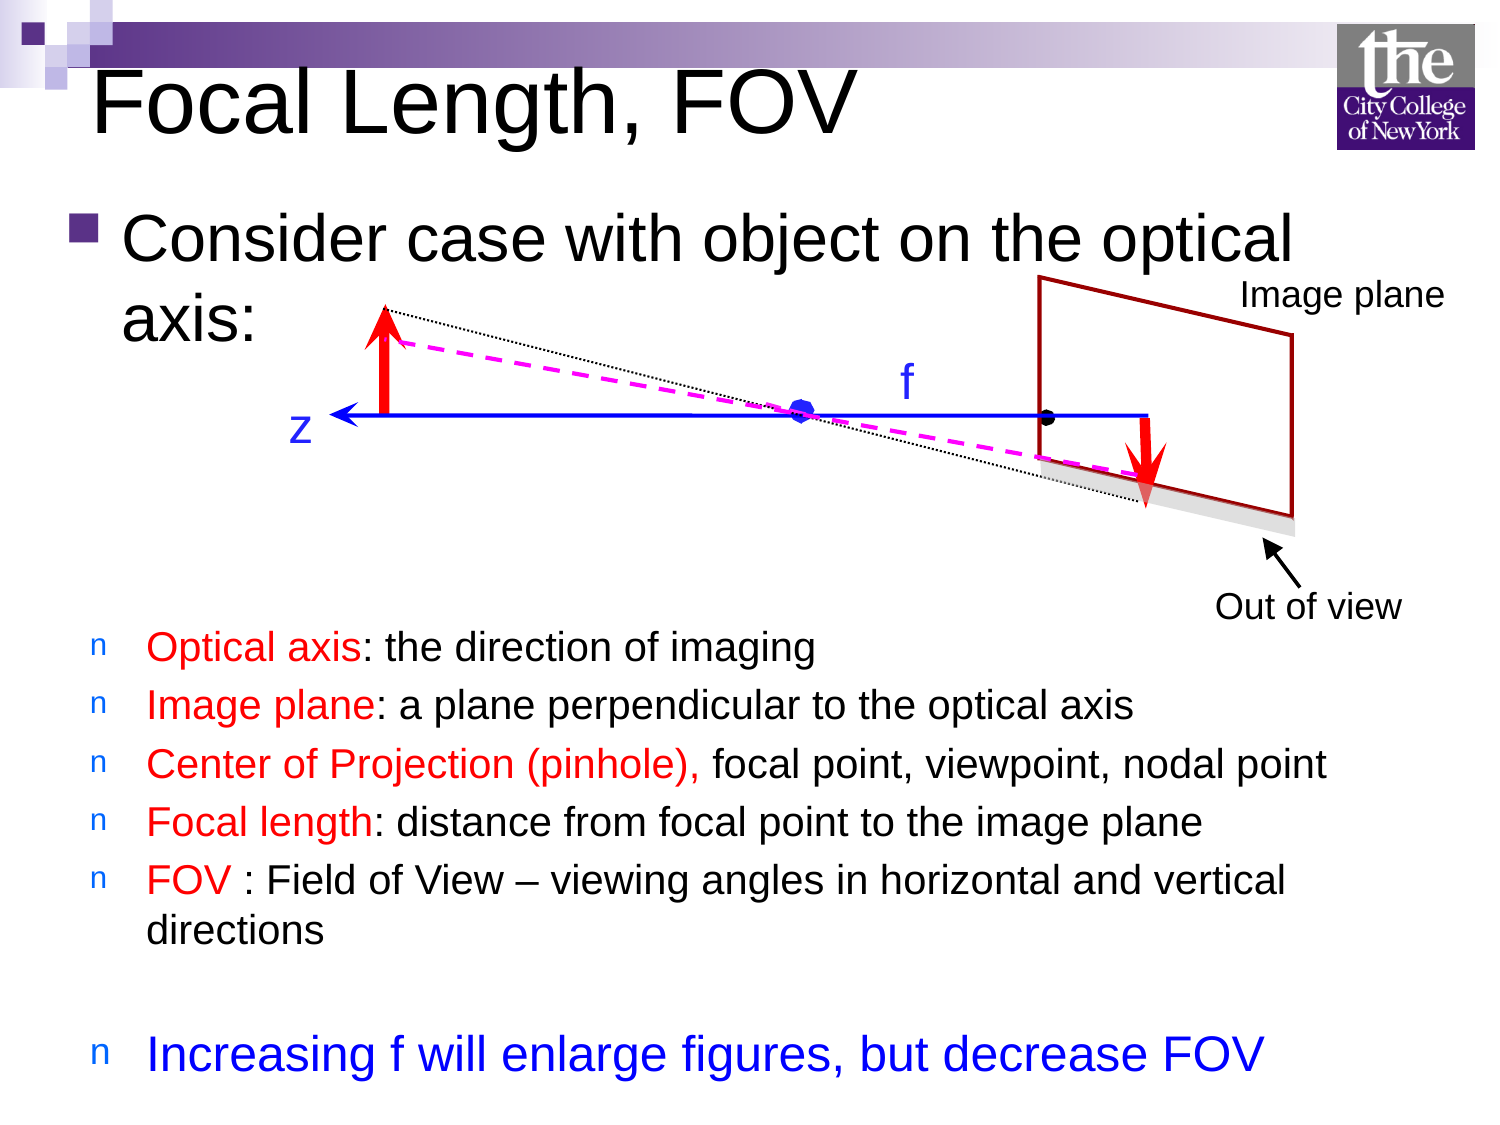

# Focal Length, FOV
Consider case with object on the optical axis:
Image plane

f
z

Out of view

Optical axis: the direction of imaging
Image plane: a plane perpendicular to the optical axis
Center of Projection (pinhole), focal point, viewpoint, nodal point
Focal length: distance from focal point to the image plane
FOV : Field of View – viewing angles in horizontal and vertical directions

Increasing f will enlarge figures, but decrease FOV